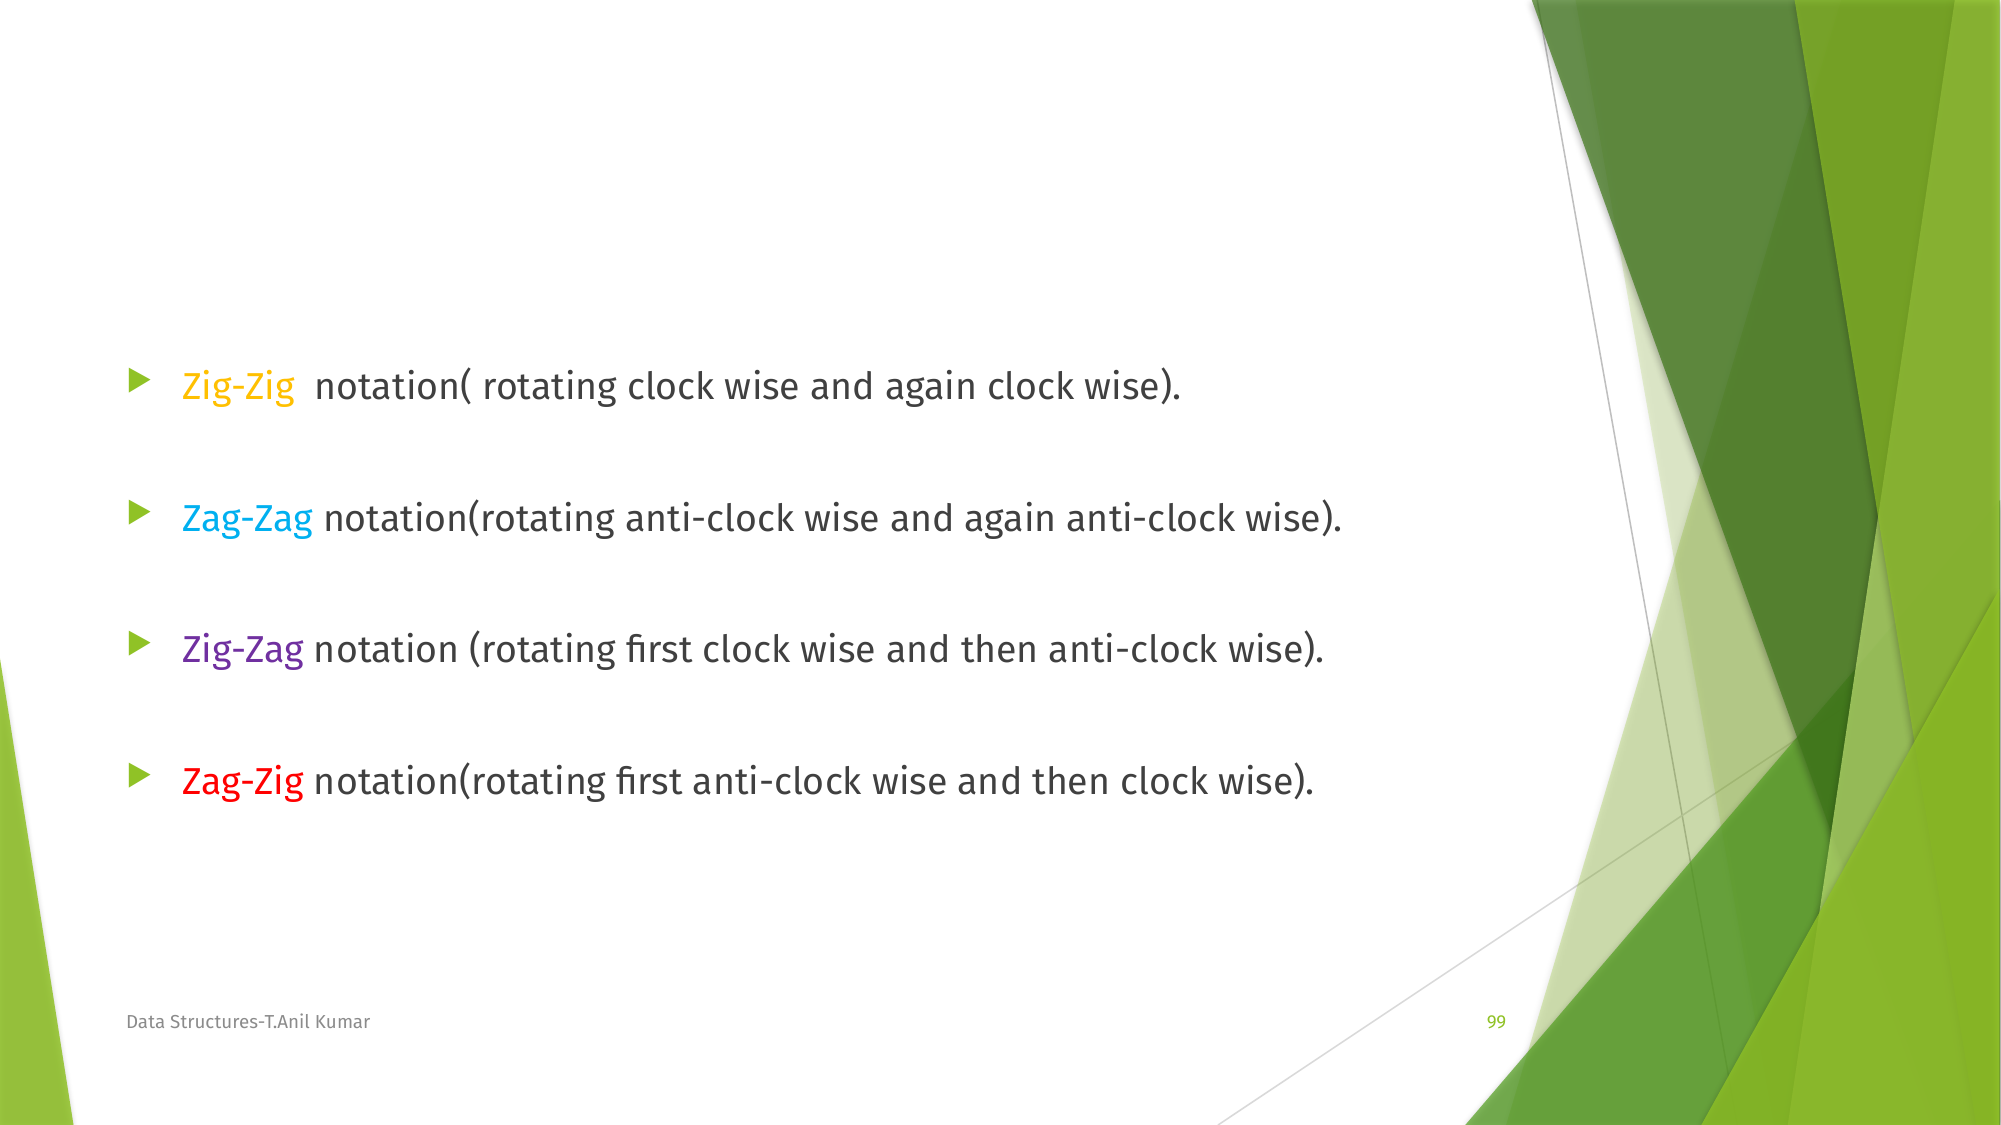

Zig-Zig  notation( rotating clock wise and again clock wise).

Zag-Zag notation(rotating anti-clock wise and again anti-clock wise).

Zig-Zag notation (rotating first clock wise and then anti-clock wise).

Zag-Zig notation(rotating first anti-clock wise and then clock wise).

Data Structures-T.Anil Kumar
99